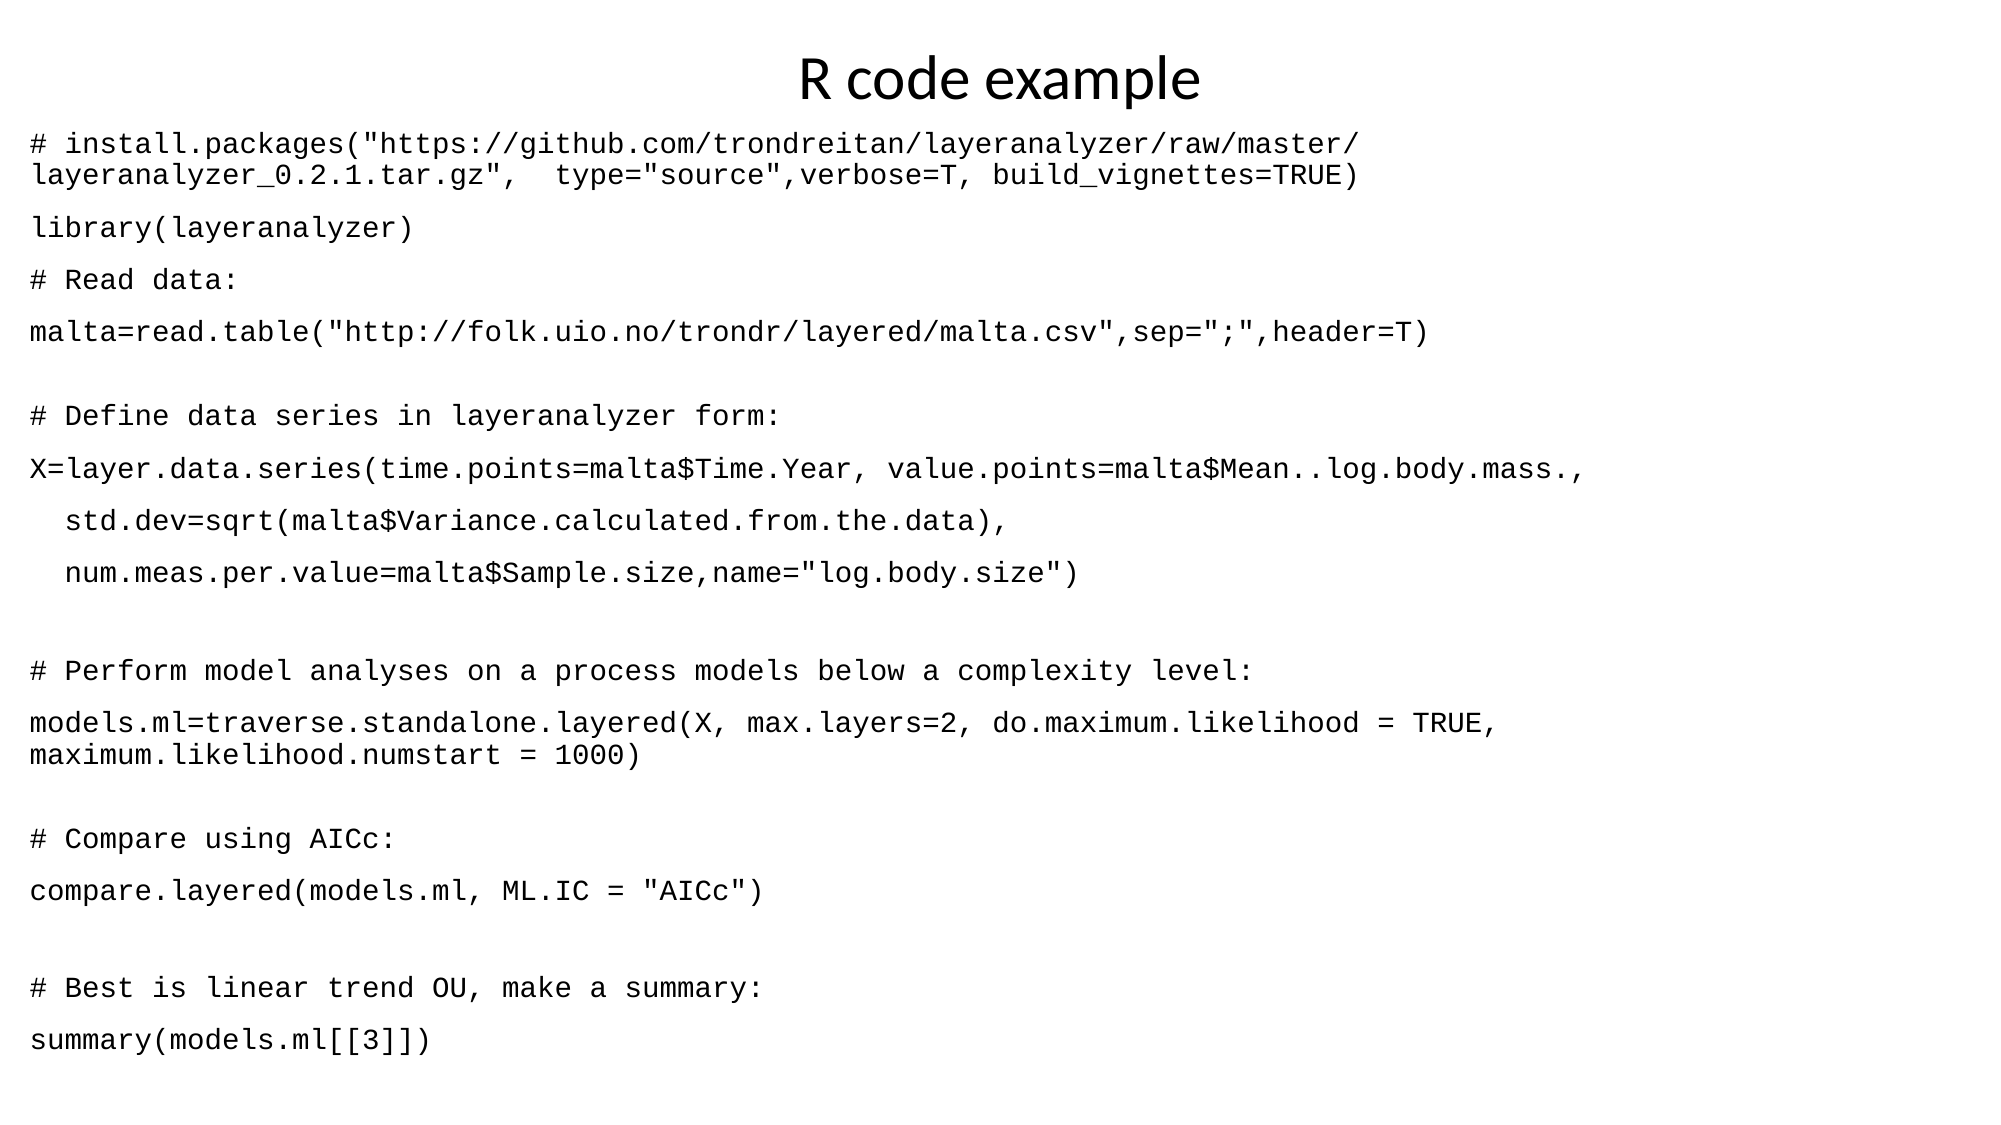

# R code example
# install.packages("https://github.com/trondreitan/layeranalyzer/raw/master/layeranalyzer_0.2.1.tar.gz",  type="source",verbose=T, build_vignettes=TRUE)
library(layeranalyzer)
# Read data:
malta=read.table("http://folk.uio.no/trondr/layered/malta.csv",sep=";",header=T)

# Define data series in layeranalyzer form:
X=layer.data.series(time.points=malta$Time.Year, value.points=malta$Mean..log.body.mass.,
  std.dev=sqrt(malta$Variance.calculated.from.the.data),
  num.meas.per.value=malta$Sample.size,name="log.body.size")

# Perform model analyses on a process models below a complexity level:
models.ml=traverse.standalone.layered(X, max.layers=2, do.maximum.likelihood = TRUE, maximum.likelihood.numstart = 1000)

# Compare using AICc:
compare.layered(models.ml, ML.IC = "AICc")

# Best is linear trend OU, make a summary:
summary(models.ml[[3]])